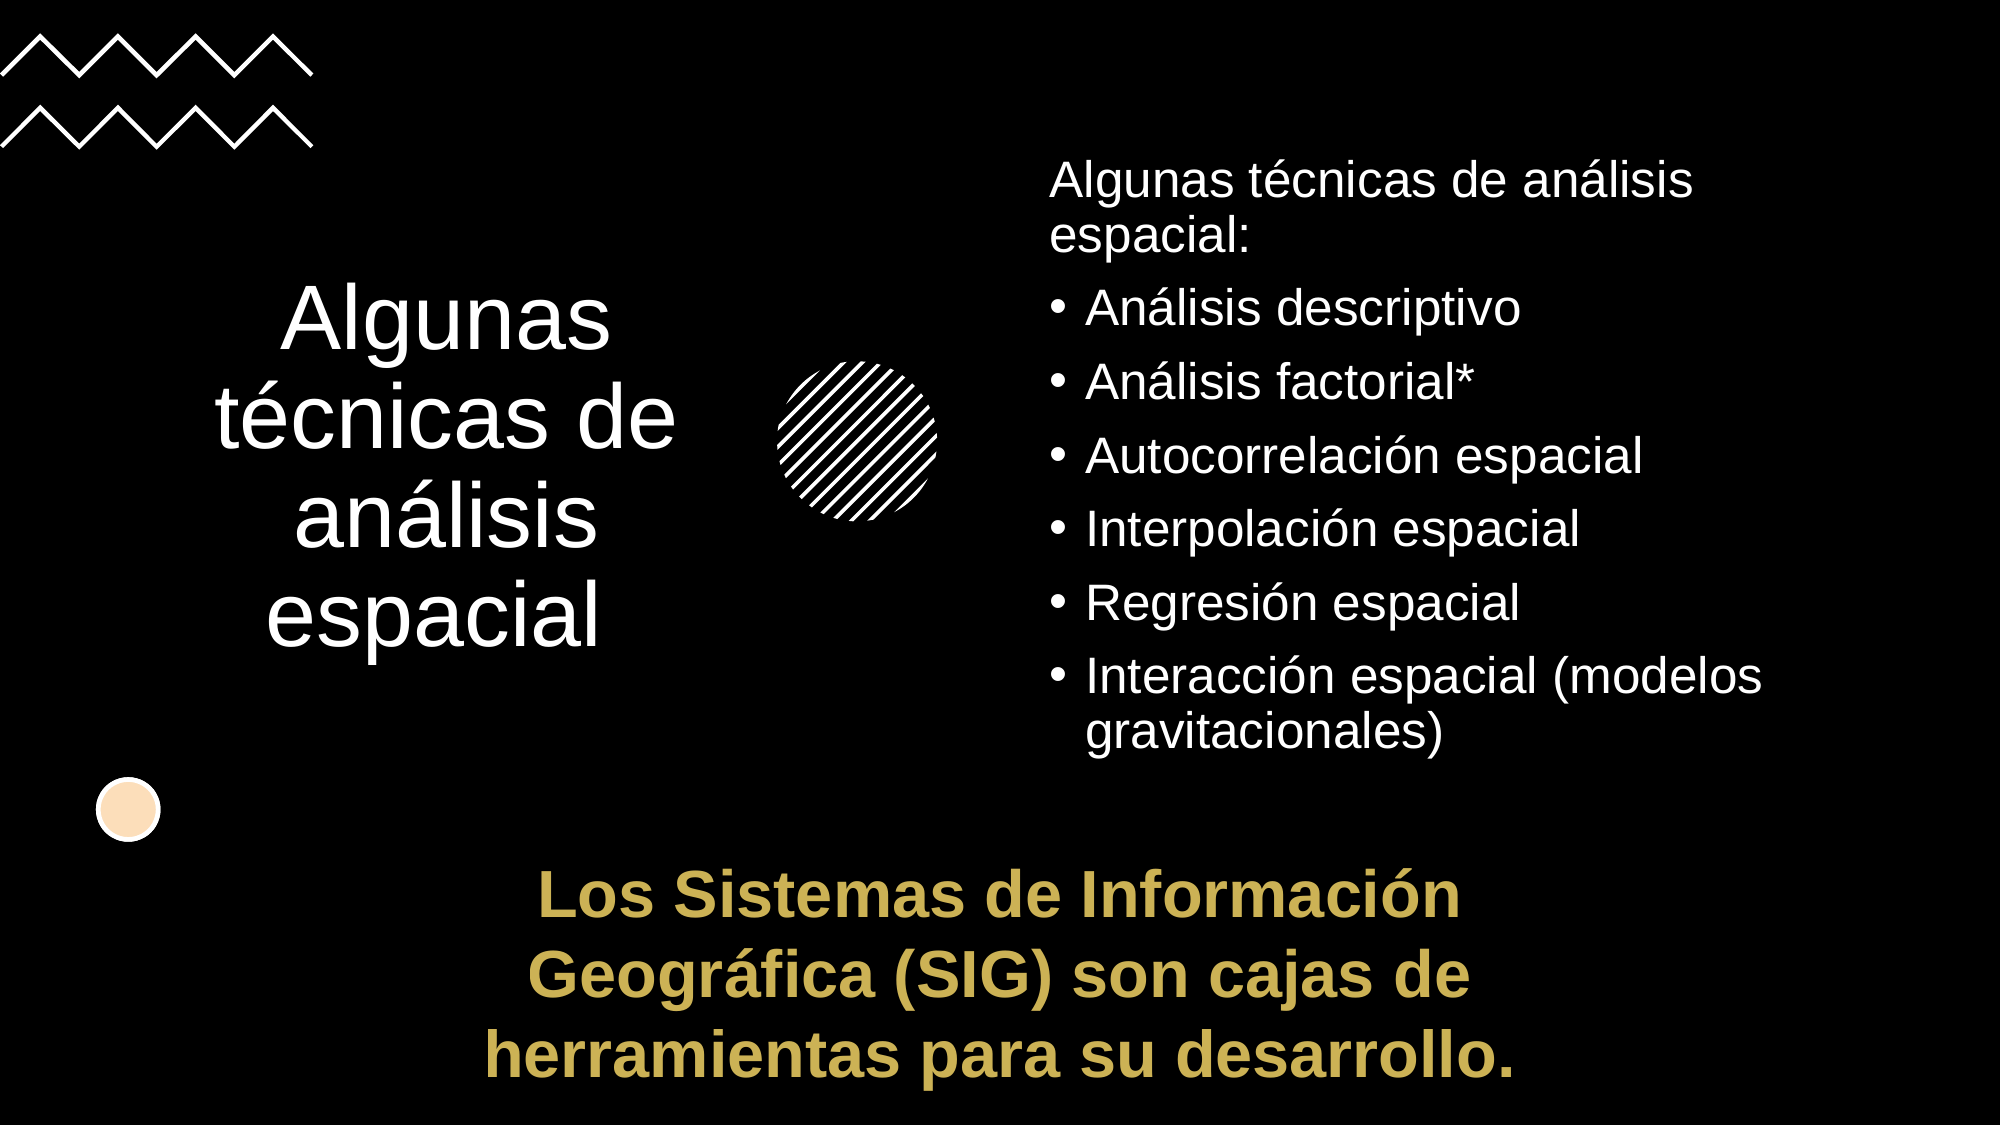

Algunas técnicas de análisis espacial:
Análisis descriptivo
Análisis factorial*
Autocorrelación espacial
Interpolación espacial
Regresión espacial
Interacción espacial (modelos gravitacionales)

# Algunas técnicas de análisis espacial

Los Sistemas de Información Geográfica (SIG) son cajas de herramientas para su desarrollo.